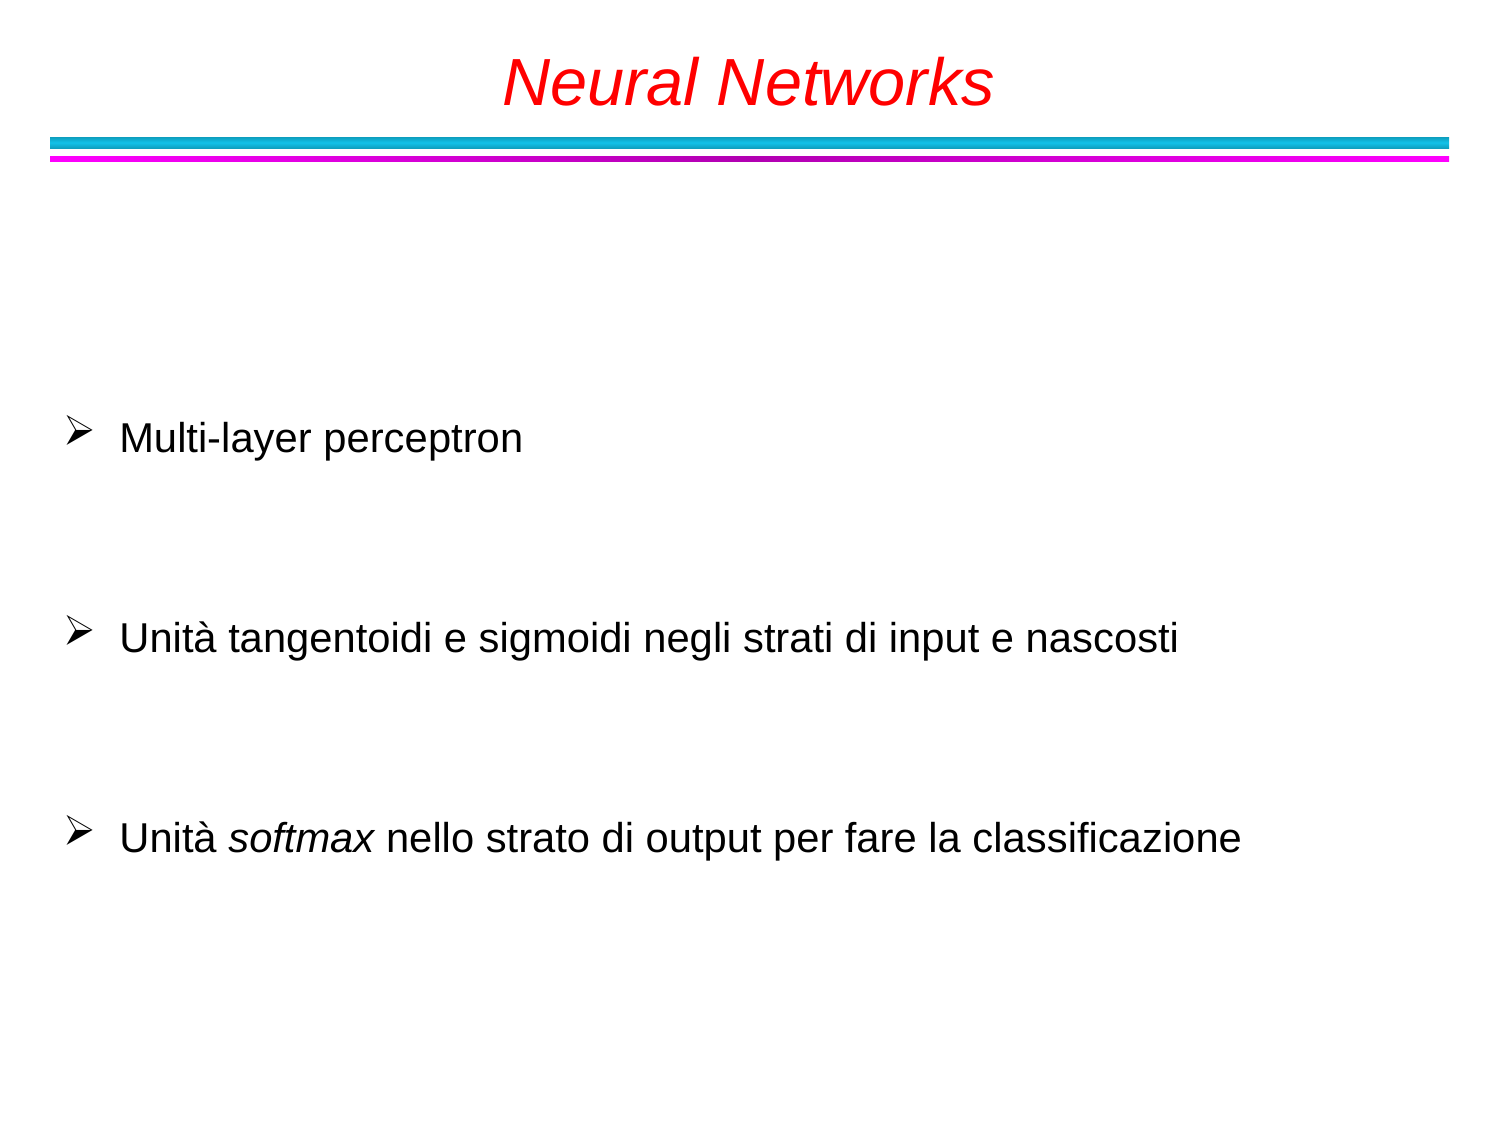

Neural Networks
Multi-layer perceptron
Unità tangentoidi e sigmoidi negli strati di input e nascosti
Unità softmax nello strato di output per fare la classificazione